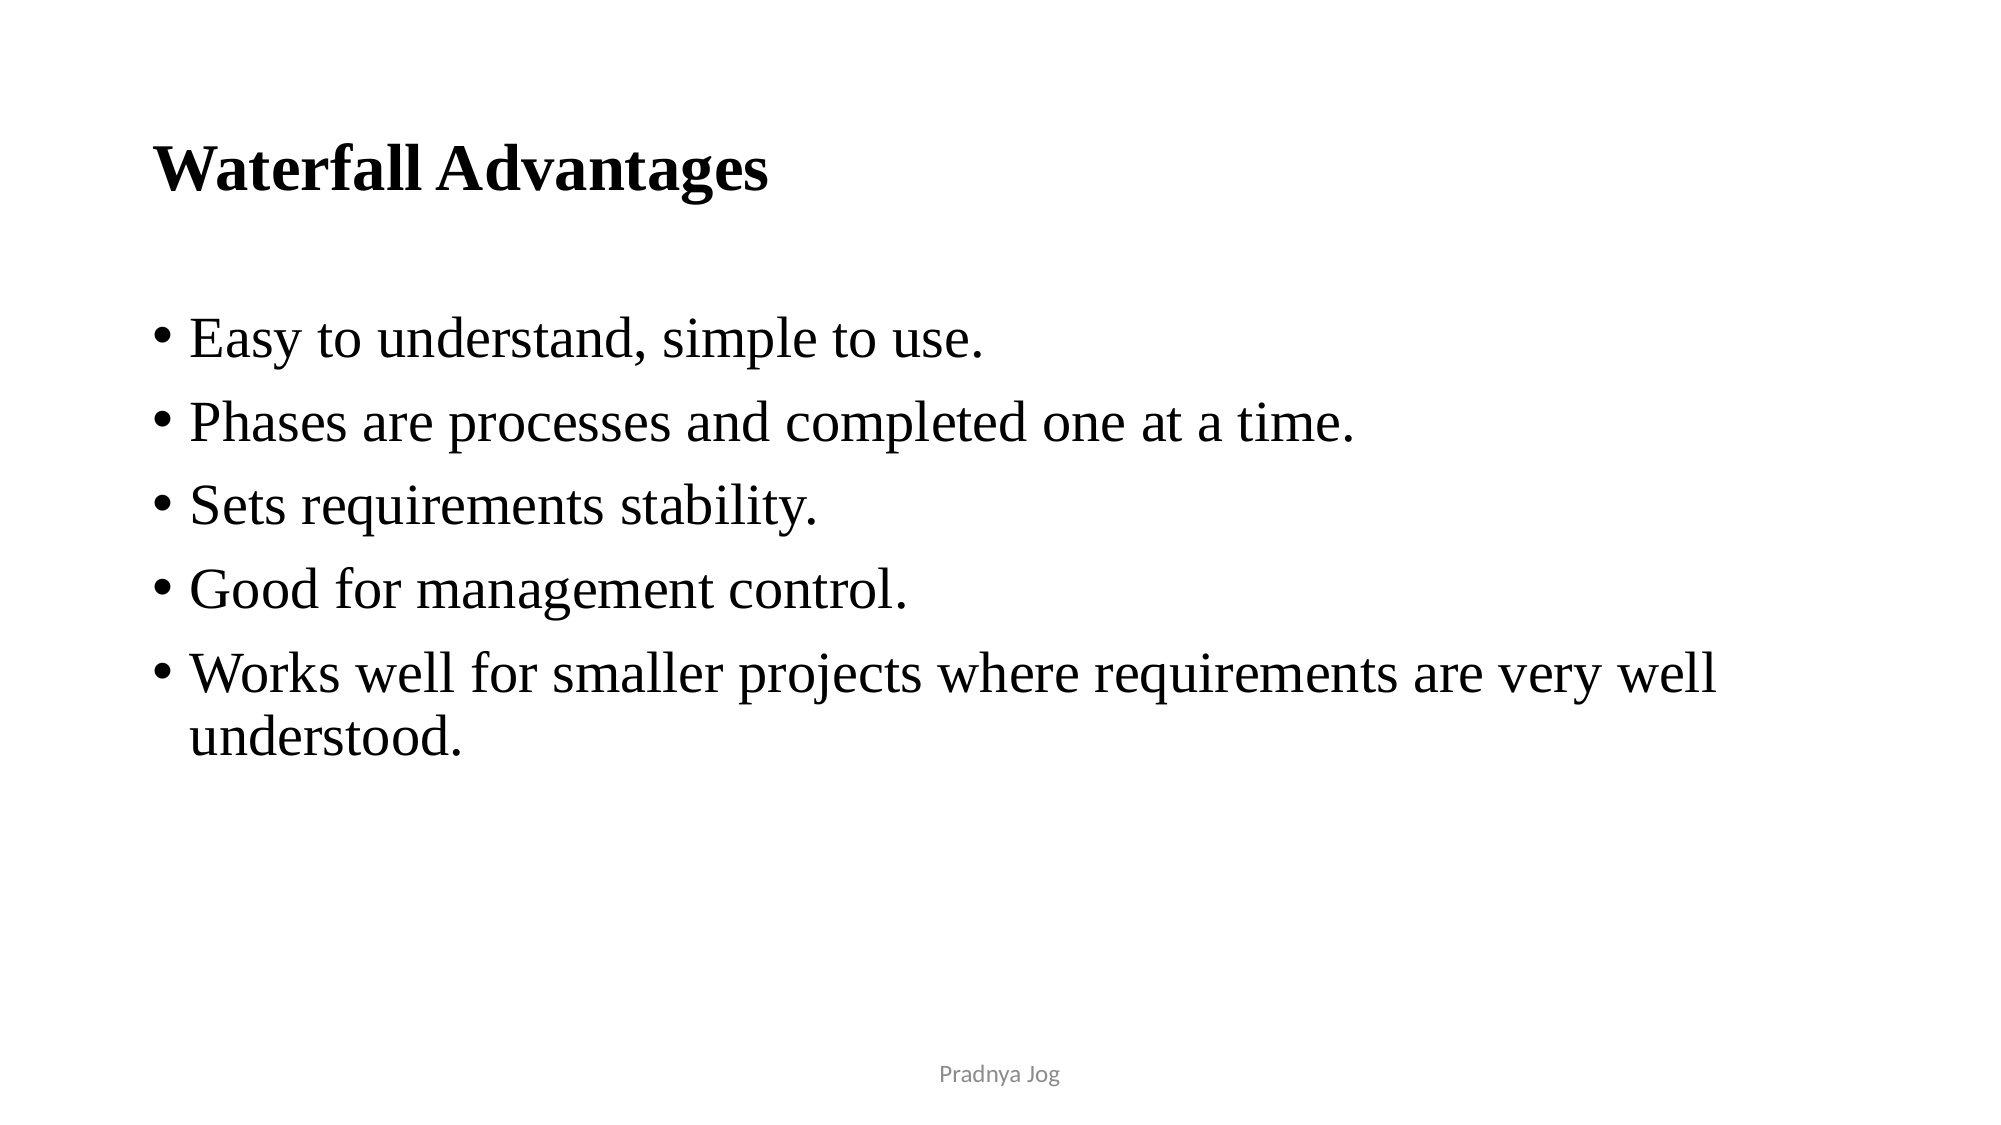

# Waterfall Advantages
Easy to understand, simple to use.
Phases are processes and completed one at a time.
Sets requirements stability.
Good for management control.
Works well for smaller projects where requirements are very well understood.
Pradnya Jog